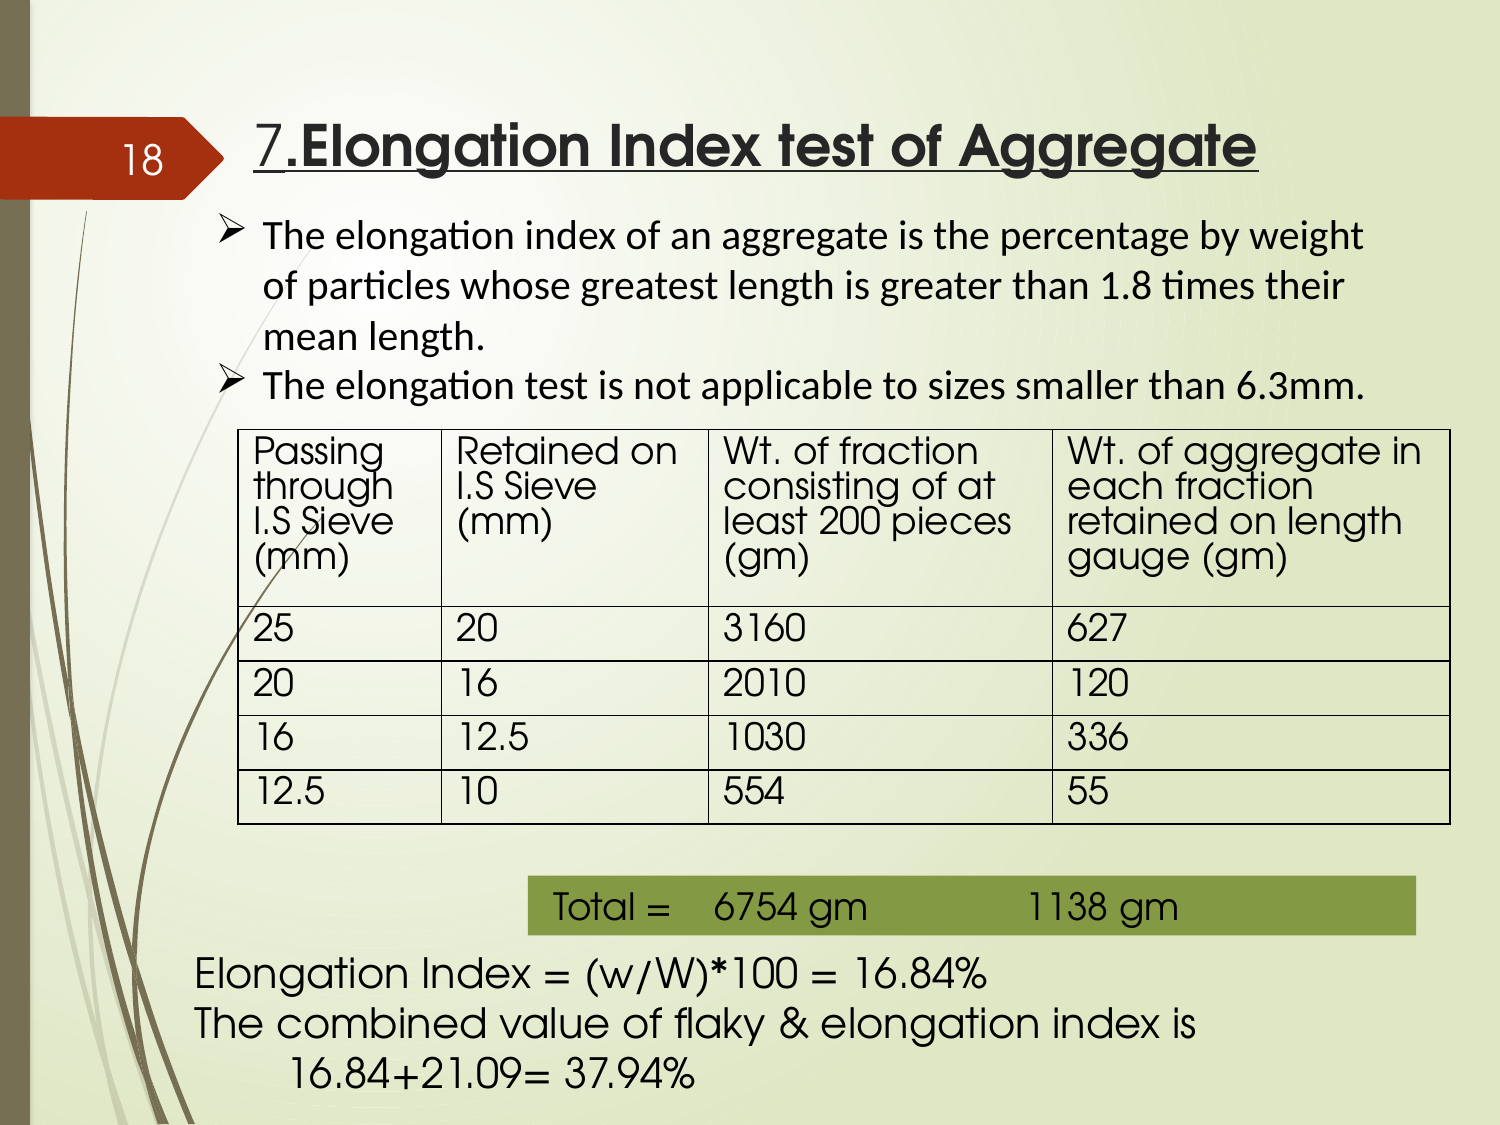

# 7.Elongation Index test of Aggregate
18
The elongation index of an aggregate is the percentage by weight of particles whose greatest length is greater than 1.8 times their mean length.
The elongation test is not applicable to sizes smaller than 6.3mm.
| Passing through I.S Sieve (mm) | Retained on I.S Sieve (mm) | Wt. of fraction consisting of at least 200 pieces (gm) | Wt. of aggregate in each fraction retained on length gauge (gm) |
| --- | --- | --- | --- |
| 25 | 20 | 3160 | 627 |
| 20 | 16 | 2010 | 120 |
| 16 | 12.5 | 1030 | 336 |
| 12.5 | 10 | 554 | 55 |
 Total =    6754 gm               1138 gm
Elongation Index = (w/W)*100 = 16.84%
The combined value of flaky & elongation index is
        16.84+21.09= 37.94%